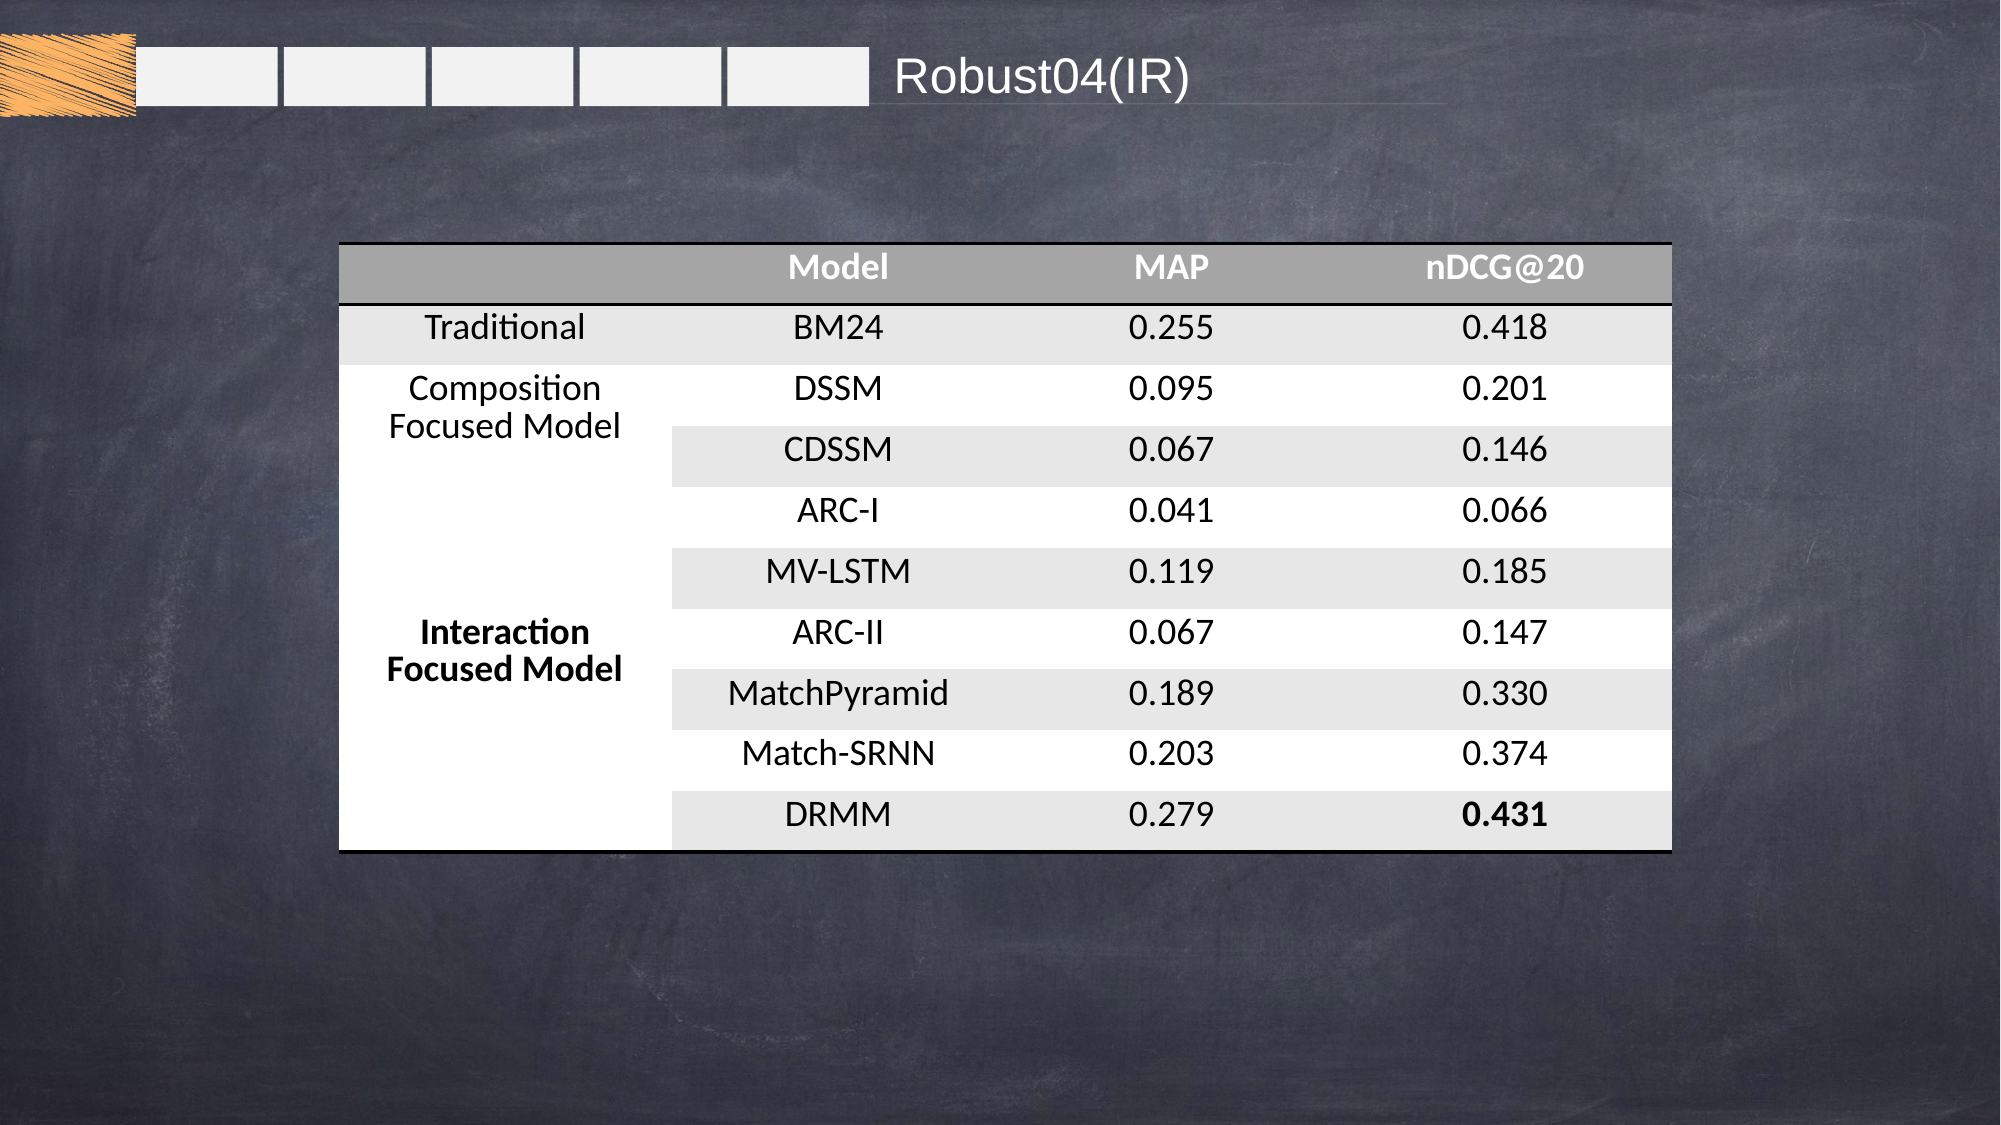

Robust04(IR)

|  | Model | MAP | nDCG@20 |
| --- | --- | --- | --- |
| Traditional | BM24 | 0.255 | 0.418 |
| Composition Focused Model | DSSM | 0.095 | 0.201 |
|  | CDSSM | 0.067 | 0.146 |
|  | ARC-I | 0.041 | 0.066 |
|  | MV-LSTM | 0.119 | 0.185 |
| Interaction Focused Model | ARC-II | 0.067 | 0.147 |
|  | MatchPyramid | 0.189 | 0.330 |
|  | Match-SRNN | 0.203 | 0.374 |
|  | DRMM | 0.279 | 0.431 |